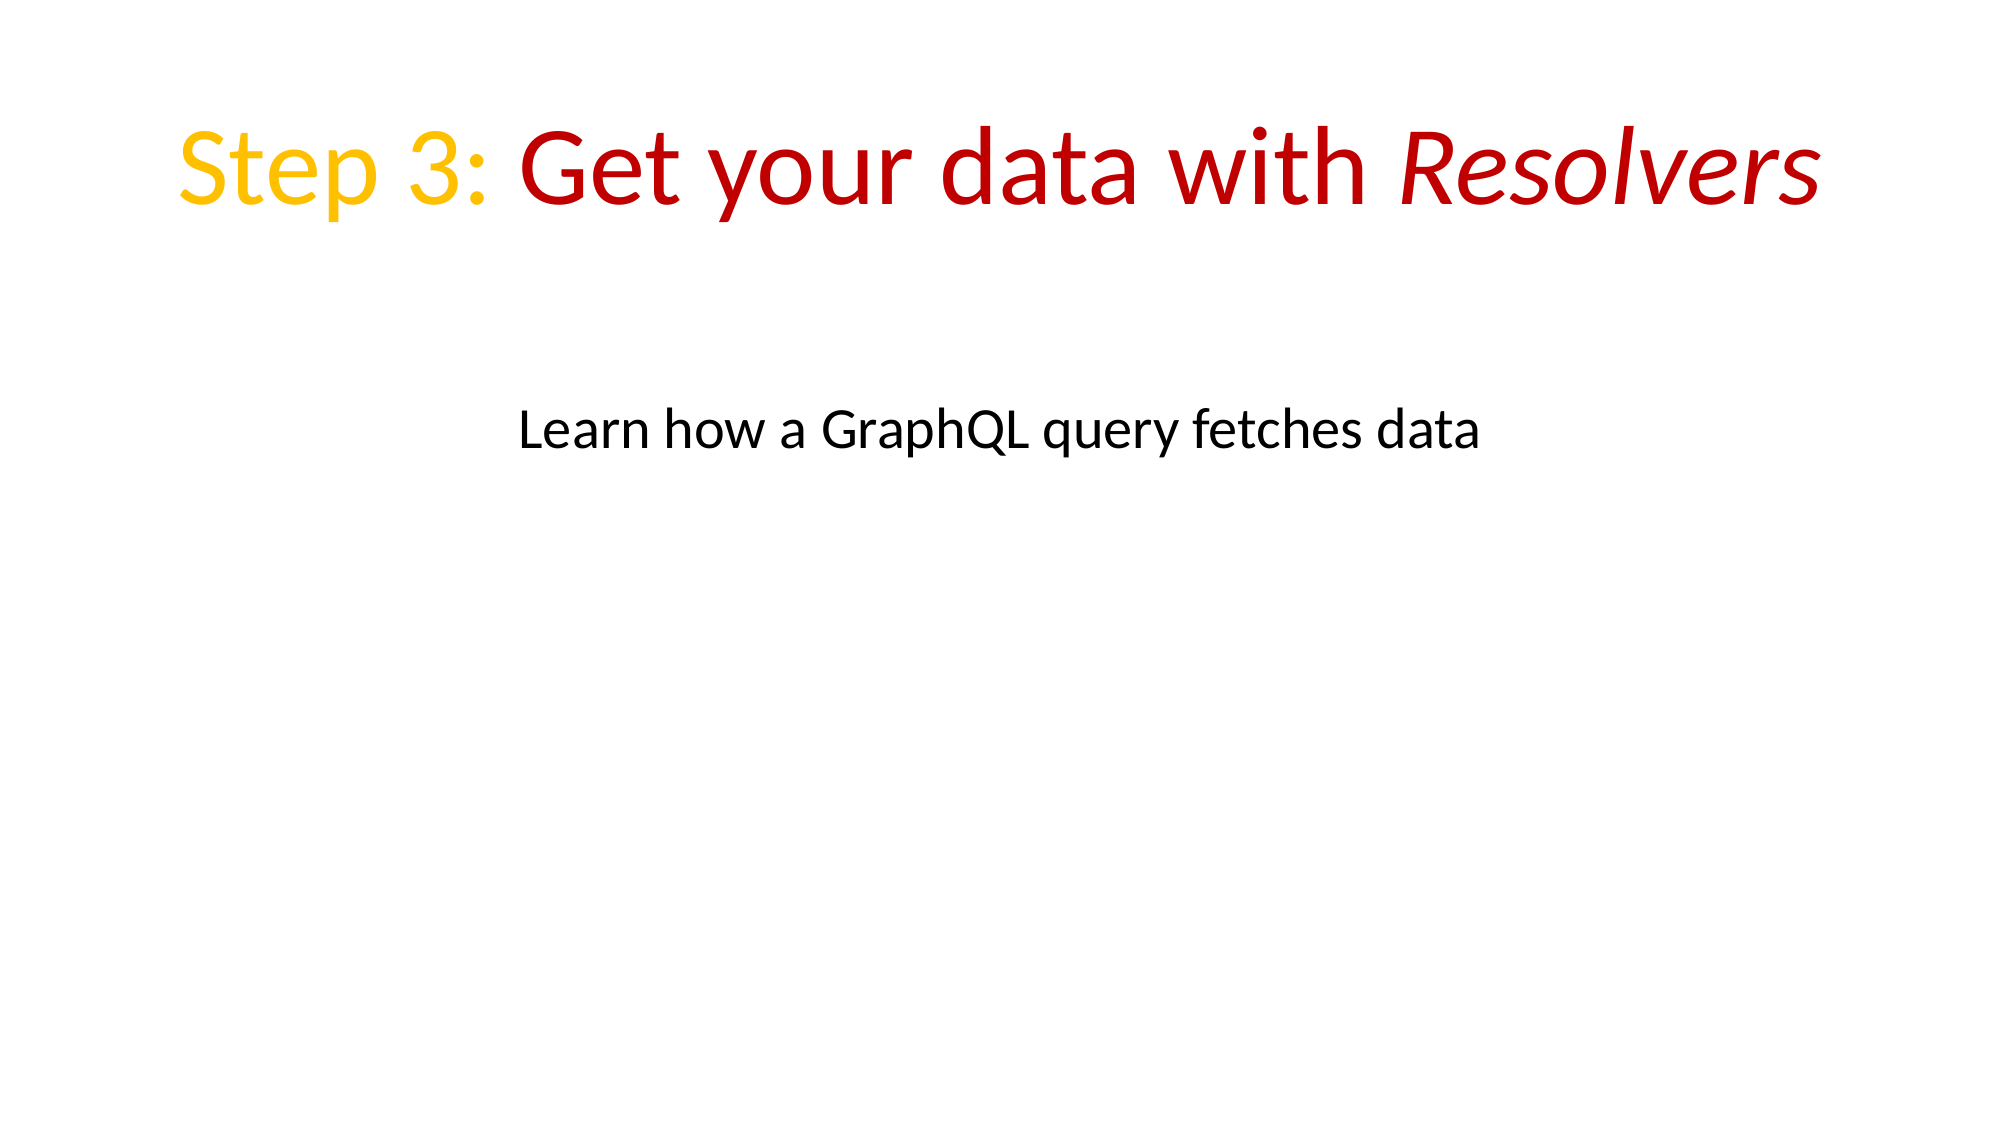

# Step 3: Get your data with Resolvers

Learn how a GraphQL query fetches data